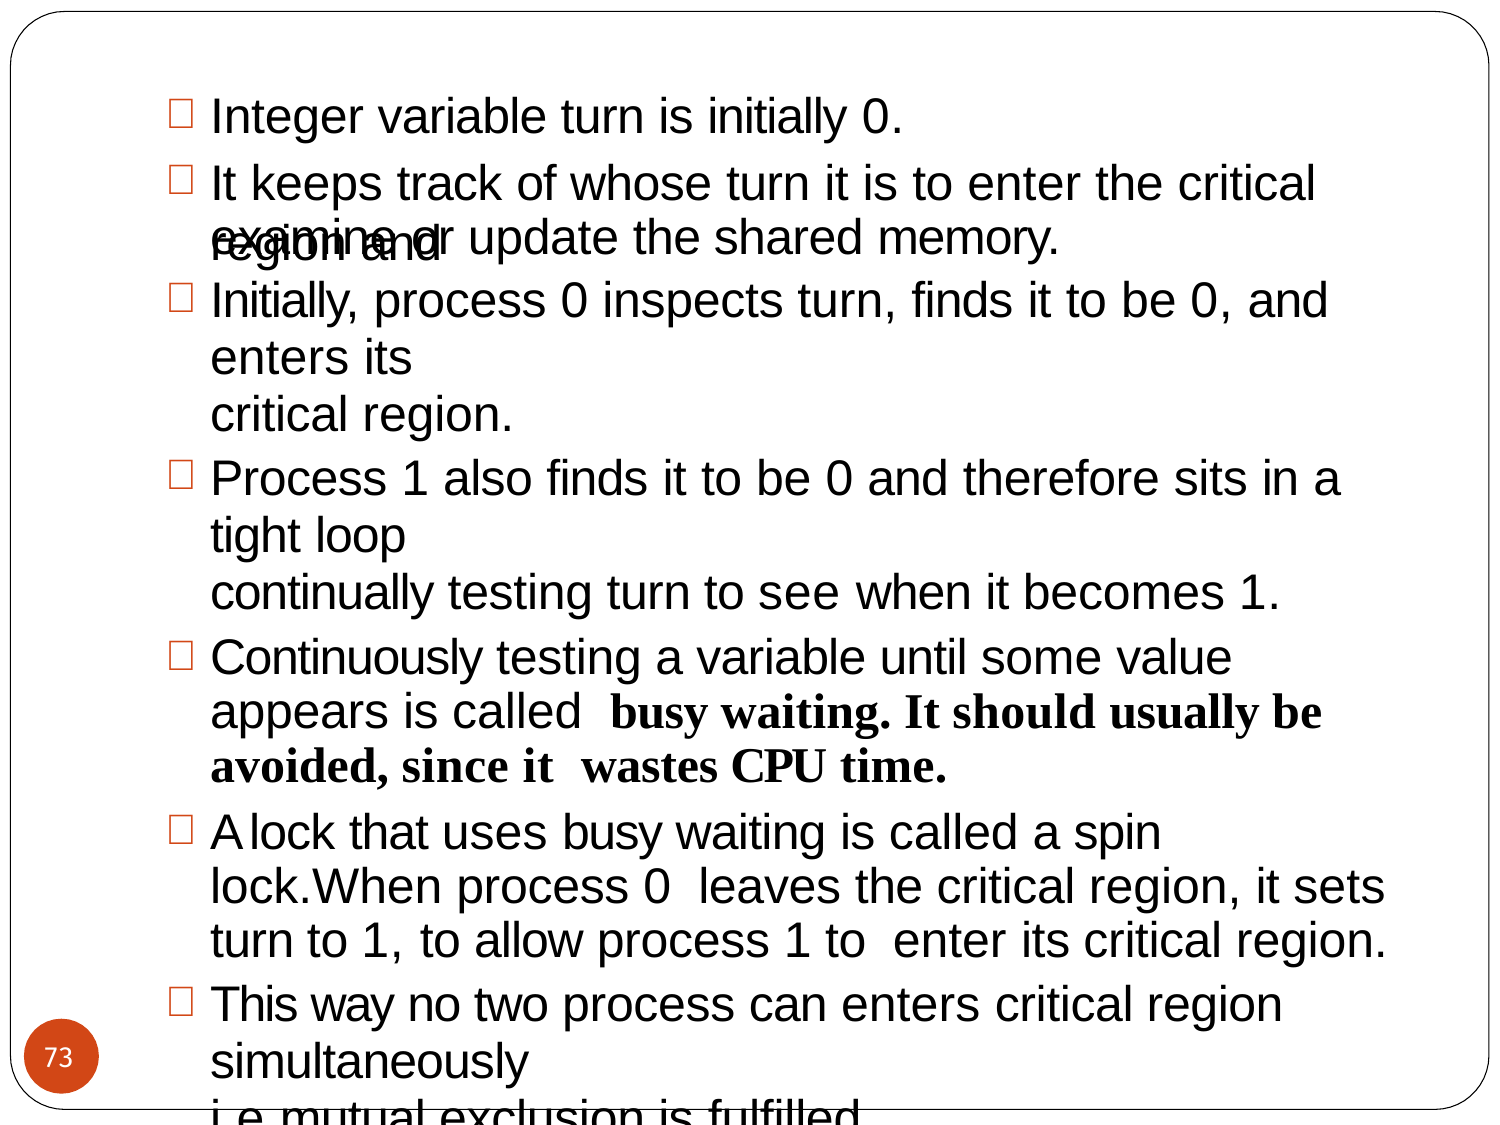

# Integer variable turn is initially 0.
It keeps track of whose turn it is to enter the critical region and
examine or update the shared memory.
Initially, process 0 inspects turn, finds it to be 0, and enters its
critical region.
Process 1 also finds it to be 0 and therefore sits in a tight loop
continually testing turn to see when it becomes 1.
Continuously testing a variable until some value appears is called  busy waiting. It should usually be avoided, since it  wastes CPU time.
A lock that uses busy waiting is called a spin lock.When process 0  leaves the critical region, it sets turn to 1, to allow process 1 to  enter its critical region.
This way no two process can enters critical region simultaneously
i.e mutual exclusion is fulfilled.

73